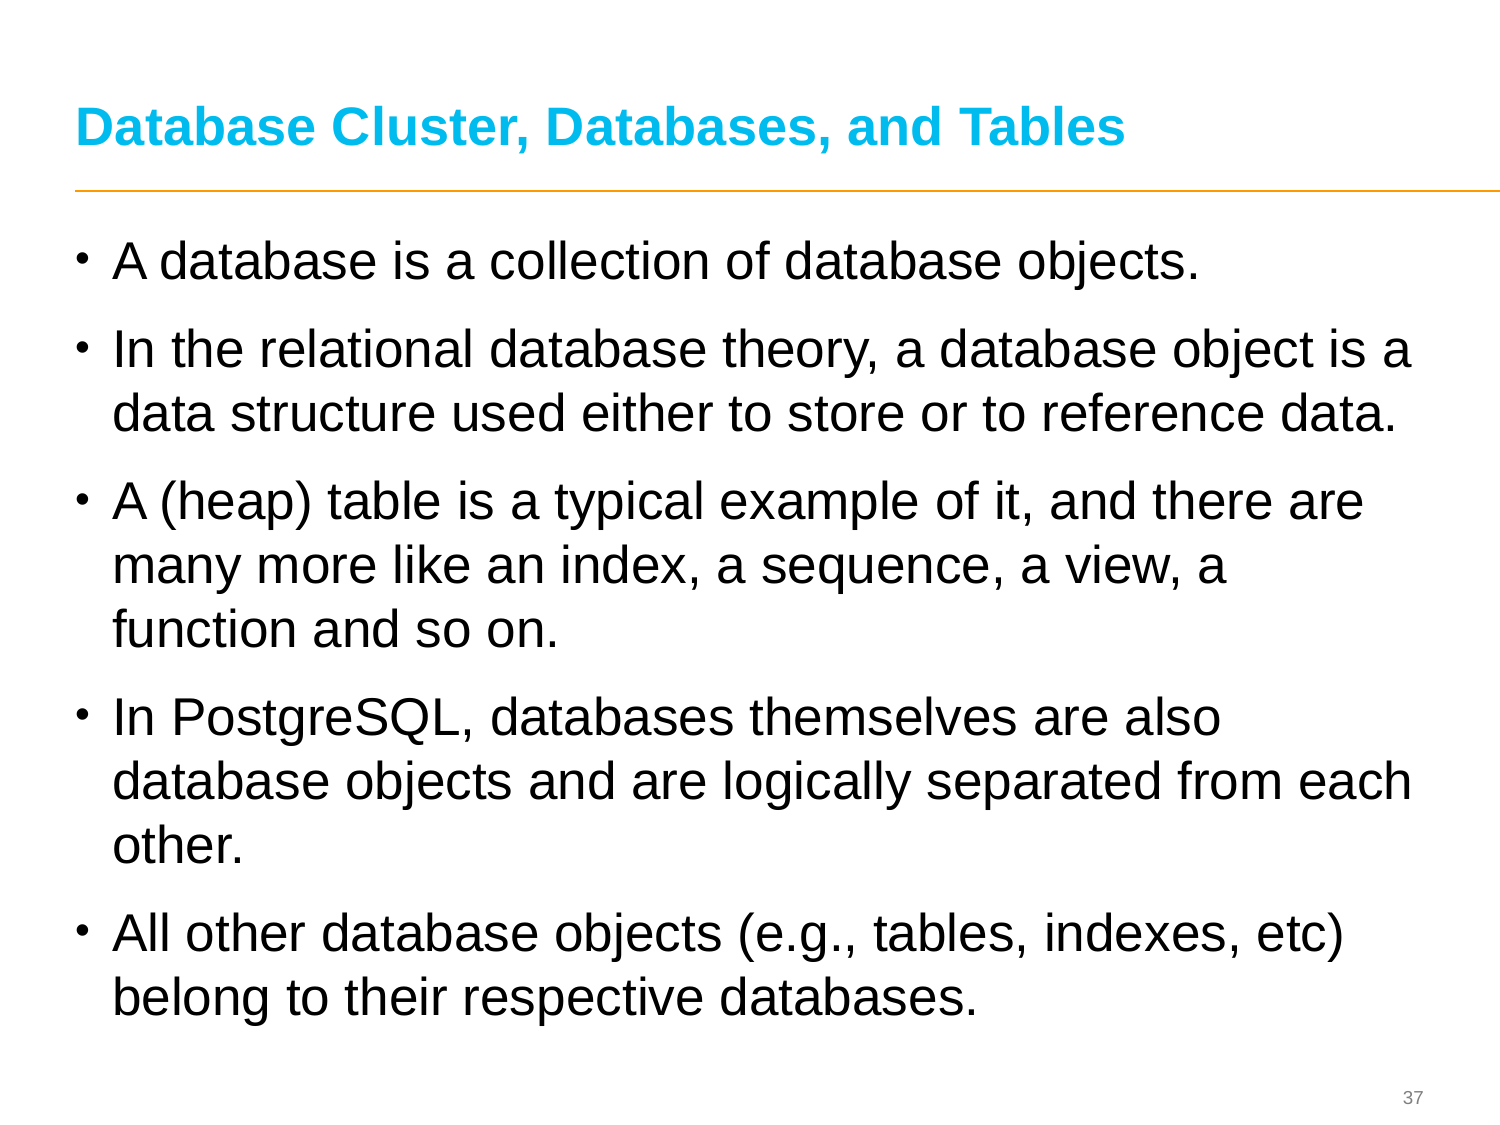

# Database Cluster, Databases, and Tables
A database is a collection of database objects.
In the relational database theory, a database object is a data structure used either to store or to reference data.
A (heap) table is a typical example of it, and there are many more like an index, a sequence, a view, a function and so on.
In PostgreSQL, databases themselves are also database objects and are logically separated from each other.
All other database objects (e.g., tables, indexes, etc) belong to their respective databases.